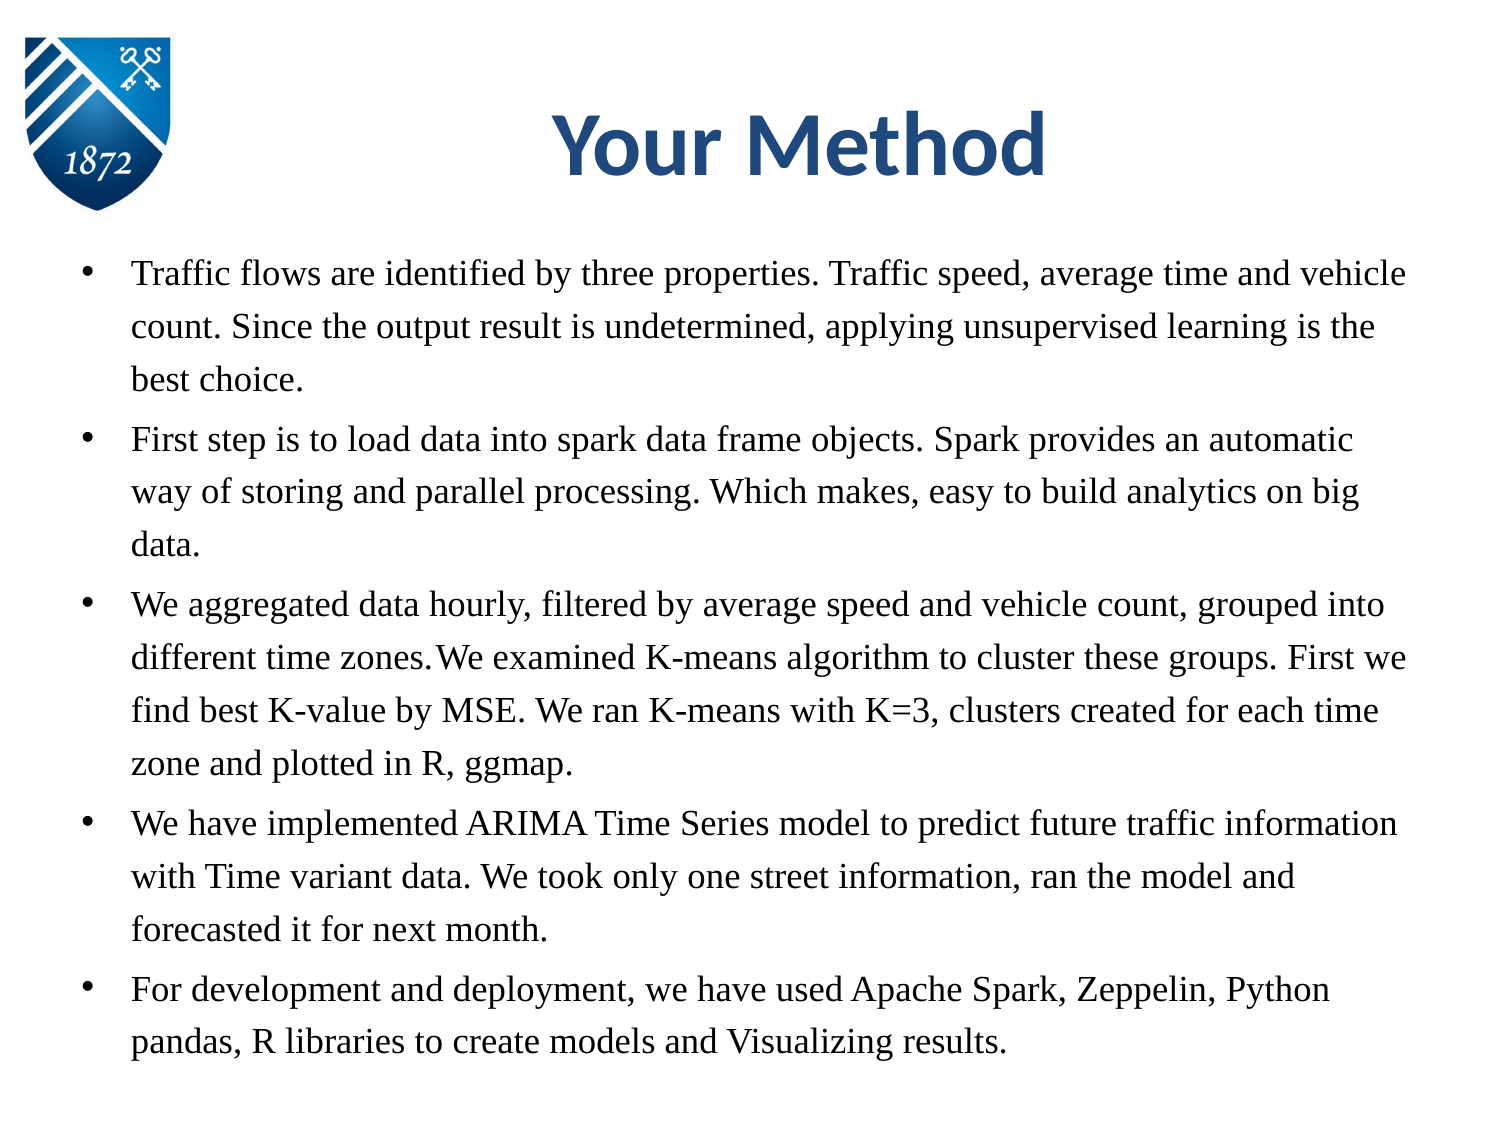

# Your Method
Traffic flows are identified by three properties. Traffic speed, average time and vehicle count. Since the output result is undetermined, applying unsupervised learning is the best choice.
First step is to load data into spark data frame objects. Spark provides an automatic way of storing and parallel processing. Which makes, easy to build analytics on big data.
We aggregated data hourly, filtered by average speed and vehicle count, grouped into different time zones. We examined K-means algorithm to cluster these groups. First we find best K-value by MSE. We ran K-means with K=3, clusters created for each time zone and plotted in R, ggmap.
We have implemented ARIMA Time Series model to predict future traffic information with Time variant data. We took only one street information, ran the model and forecasted it for next month.
For development and deployment, we have used Apache Spark, Zeppelin, Python pandas, R libraries to create models and Visualizing results.